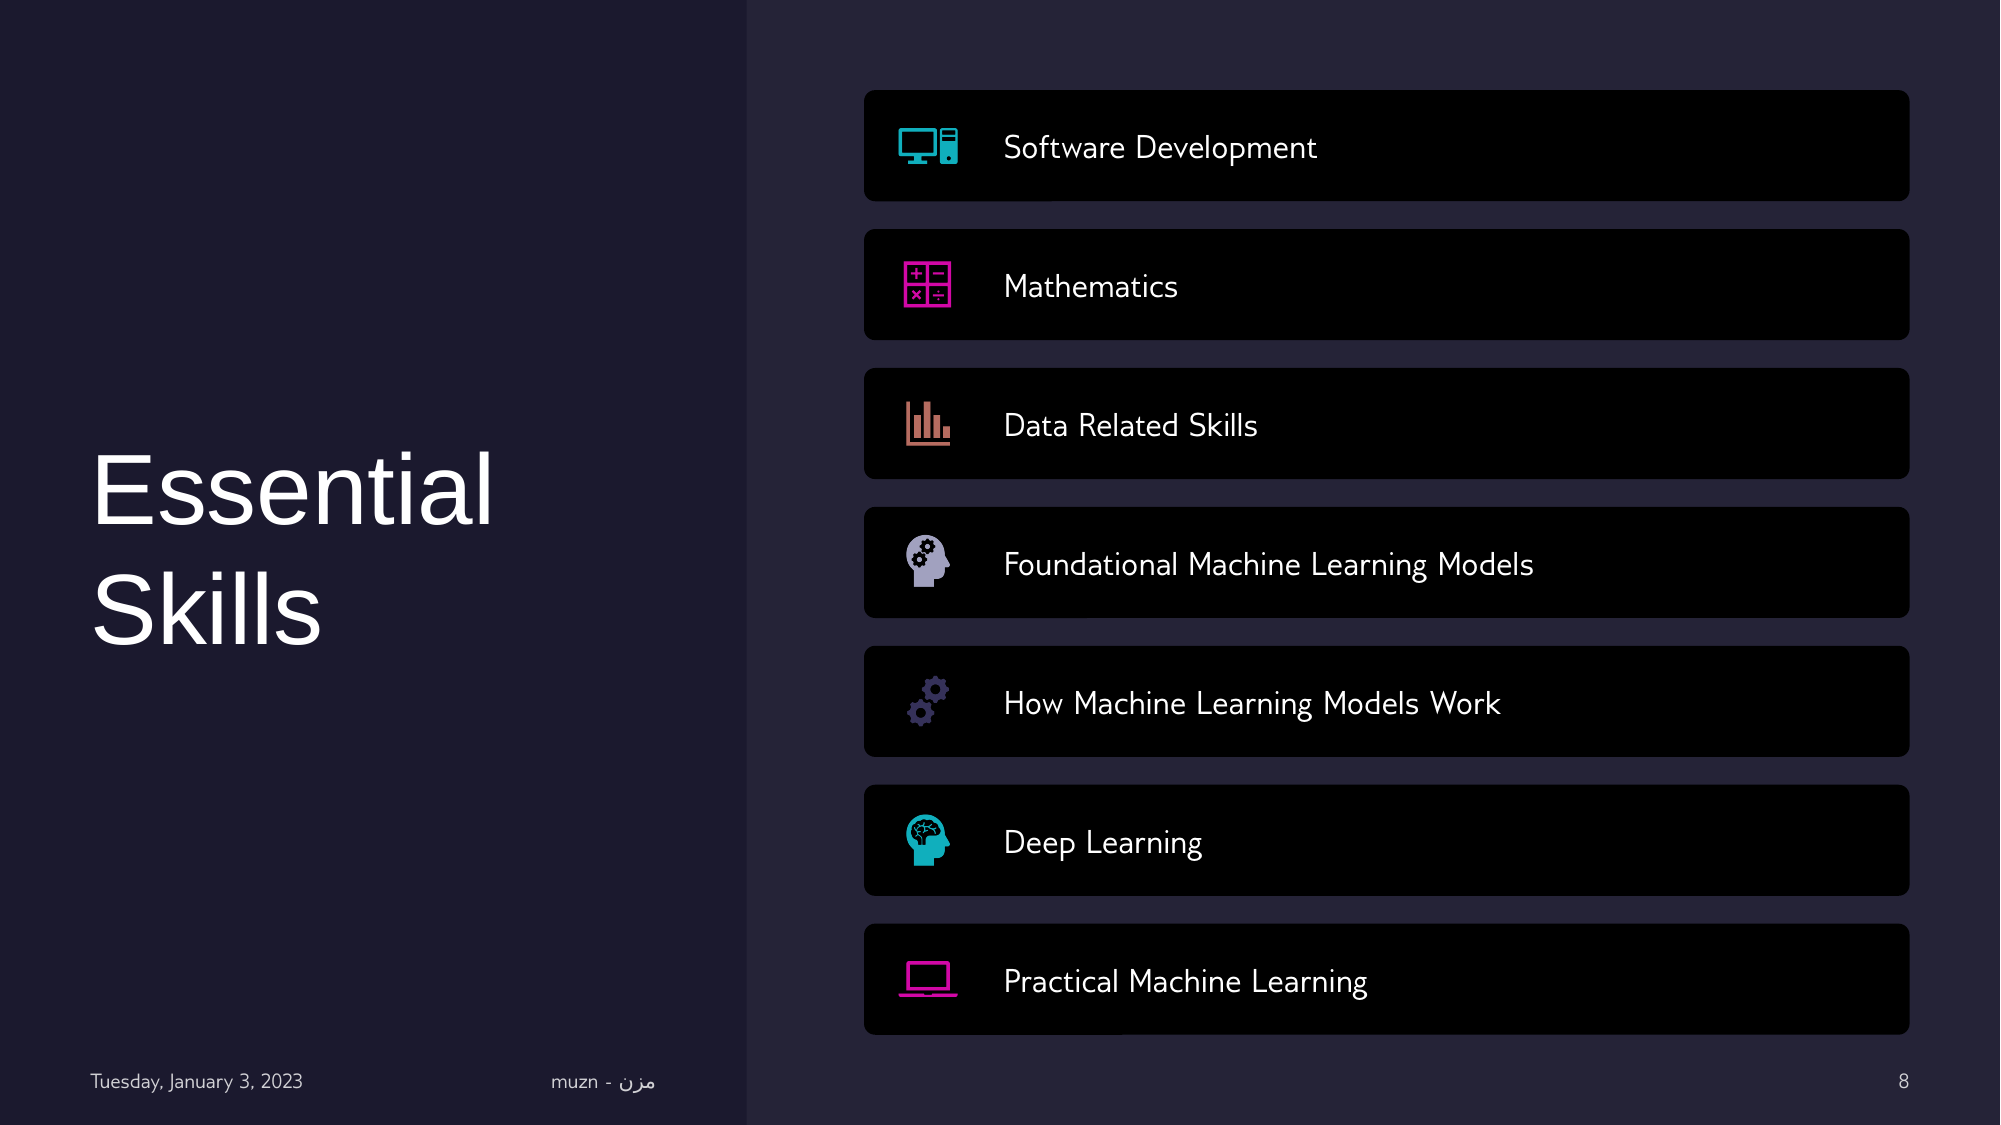

# Essential Skills

Software Development

Mathematics

Data Related Skills

Foundational Machine Learning Models

How Machine Learning Models Work

Deep Learning

Practical Machine Learning

Tuesday, January 3, 2023
muzn - مزن
8